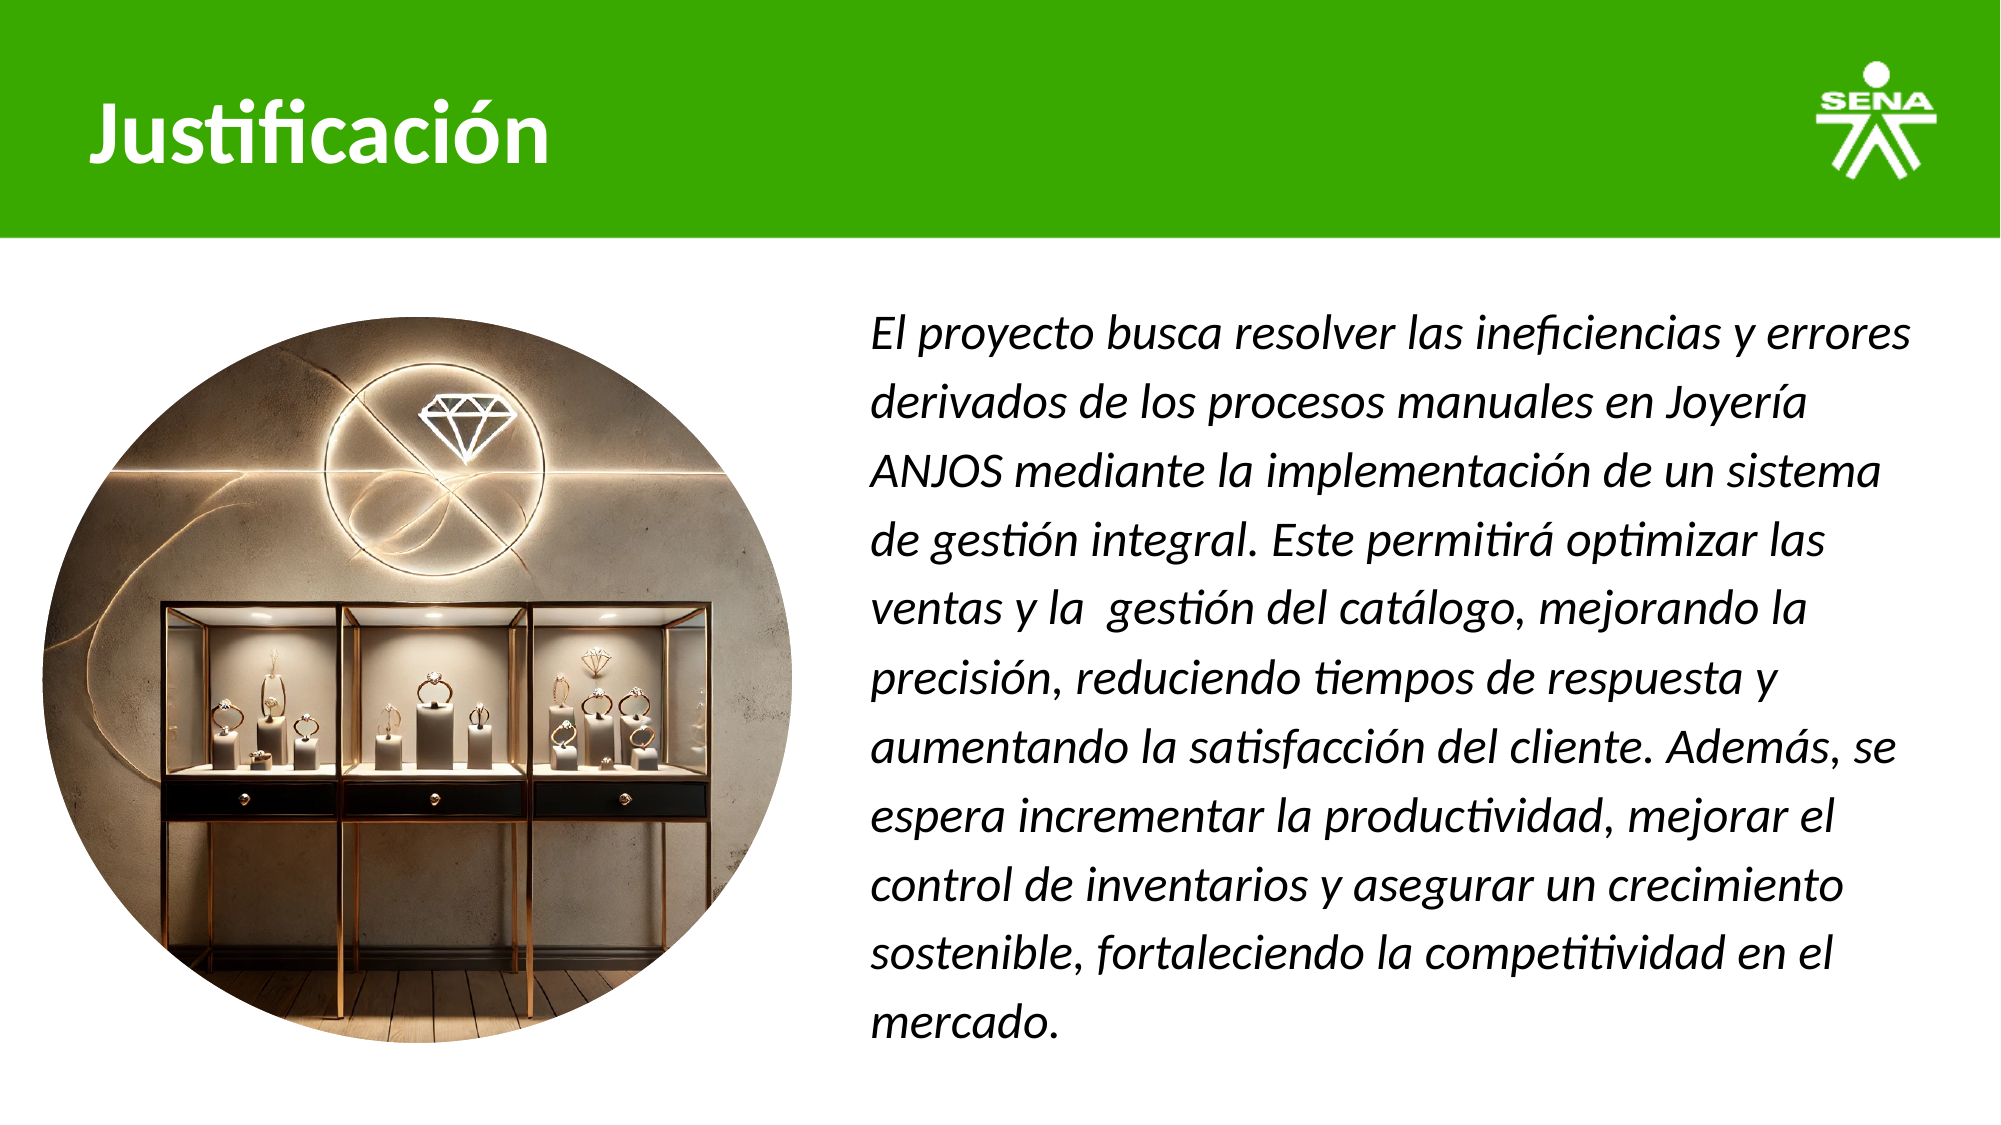

# Justificación
El proyecto busca resolver las ineficiencias y errores derivados de los procesos manuales en Joyería ANJOS mediante la implementación de un sistema de gestión integral. Este permitirá optimizar las  ventas y la  gestión del catálogo, mejorando la precisión, reduciendo tiempos de respuesta y aumentando la satisfacción del cliente. Además, se espera incrementar la productividad, mejorar el control de inventarios y asegurar un crecimiento sostenible, fortaleciendo la competitividad en el mercado.